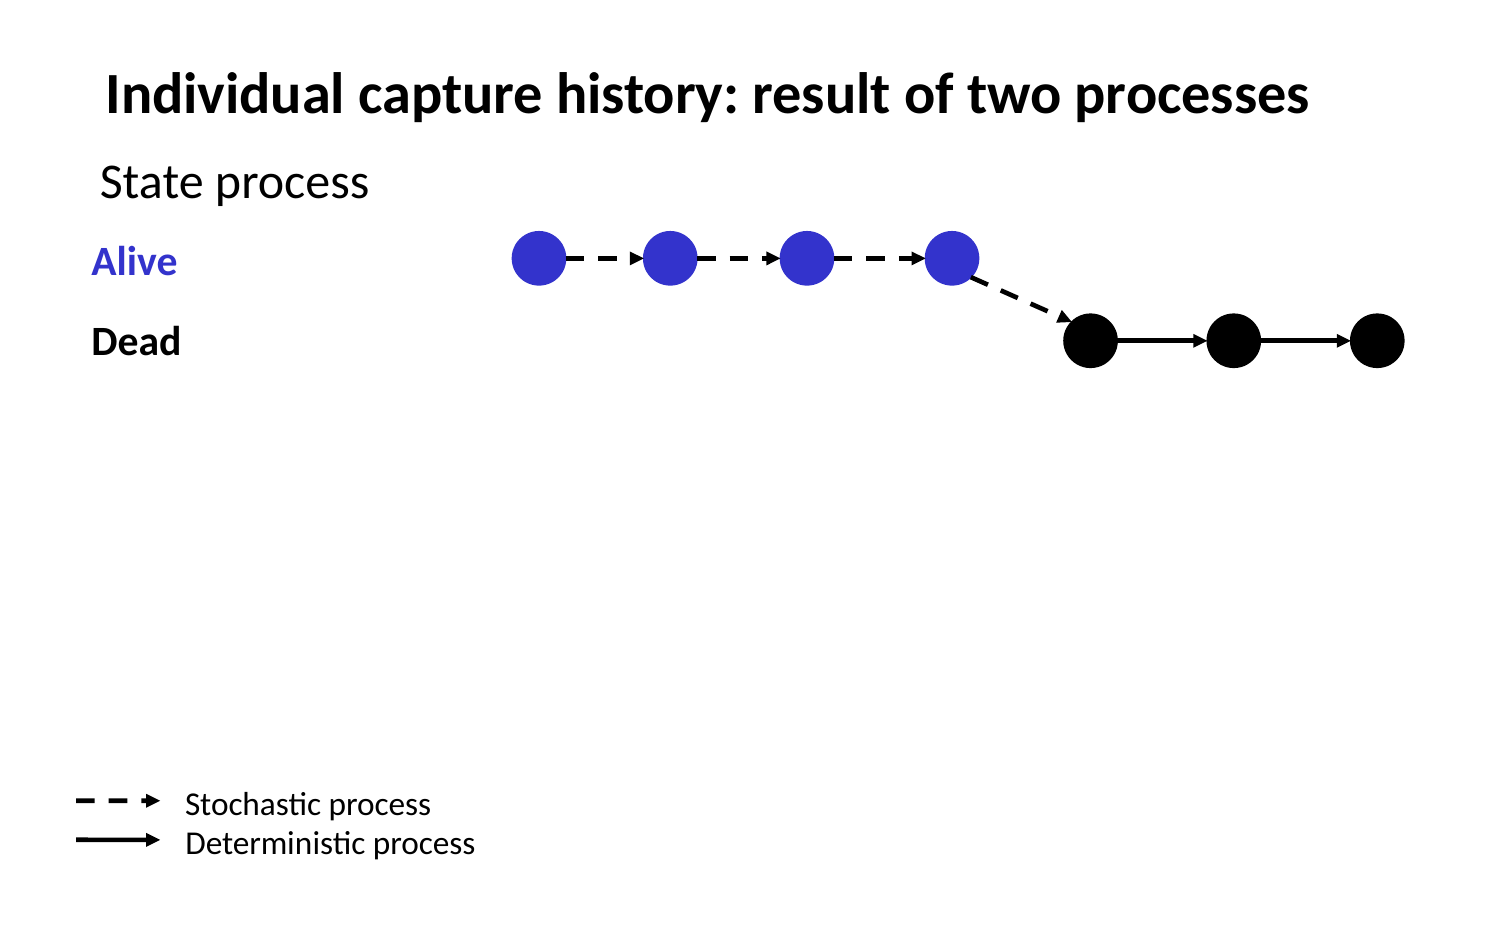

Individual capture history: result of two processes
State process
Alive

Dead

Stochastic process

Deterministic process